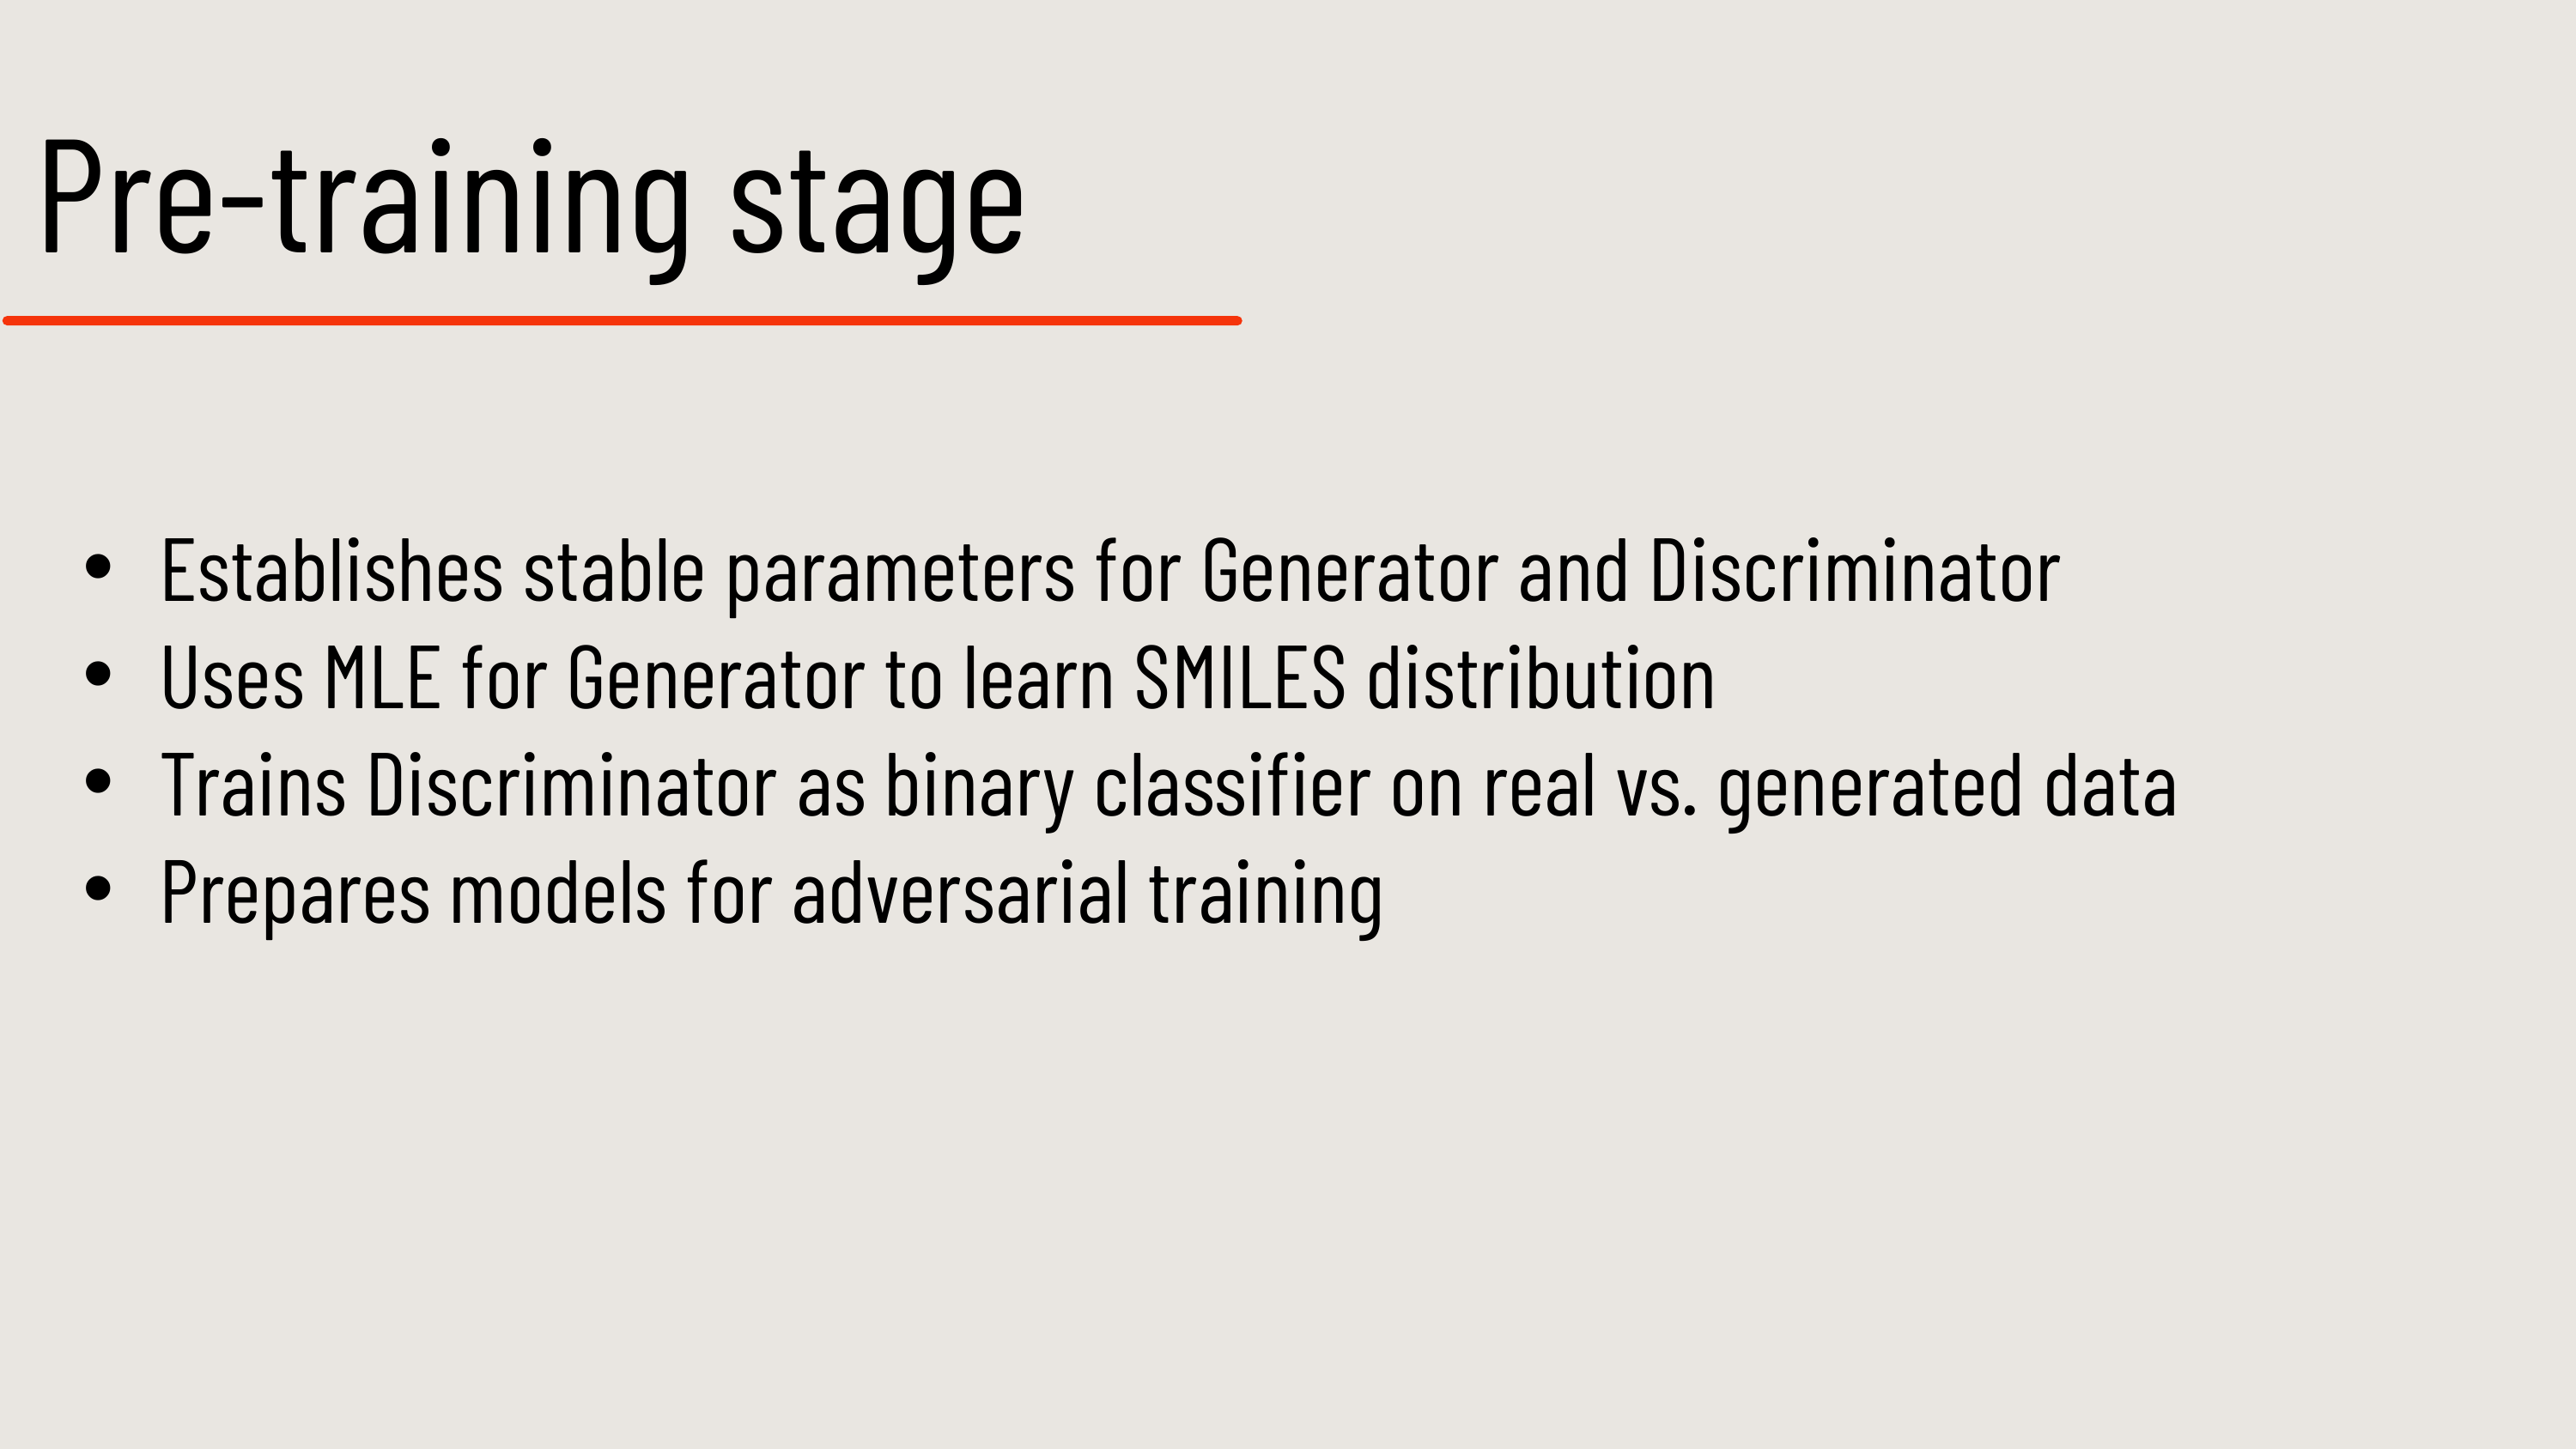

Pre-training stage

Establishes stable parameters for Generator and Discriminator
Uses MLE for Generator to learn SMILES distribution
Trains Discriminator as binary classifier on real vs. generated data
Prepares models for adversarial training